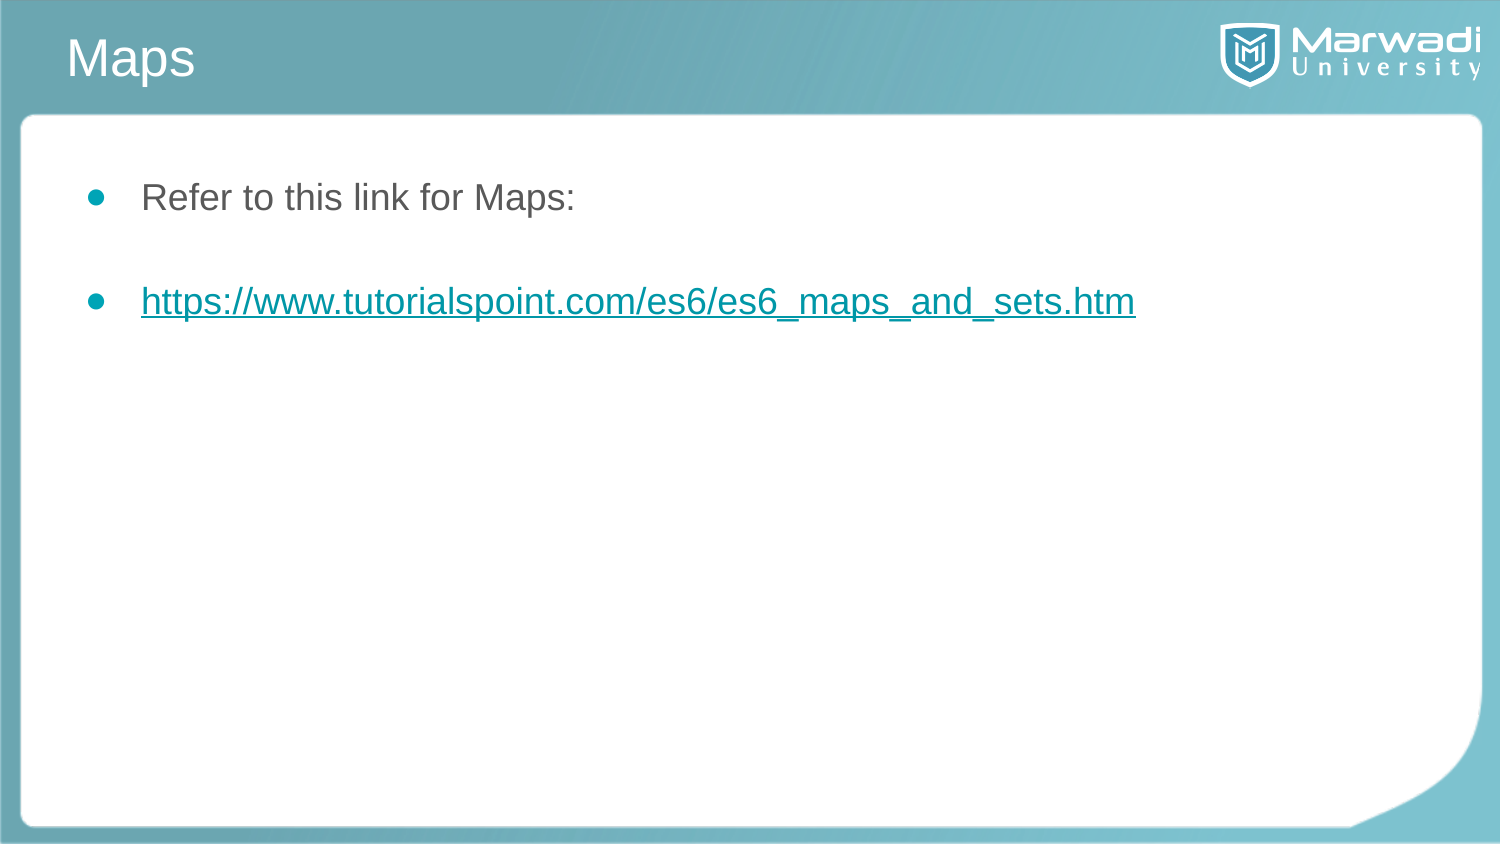

# Maps
Refer to this link for Maps:

https://www.tutorialspoint.com/es6/es6_maps_and_sets.htm